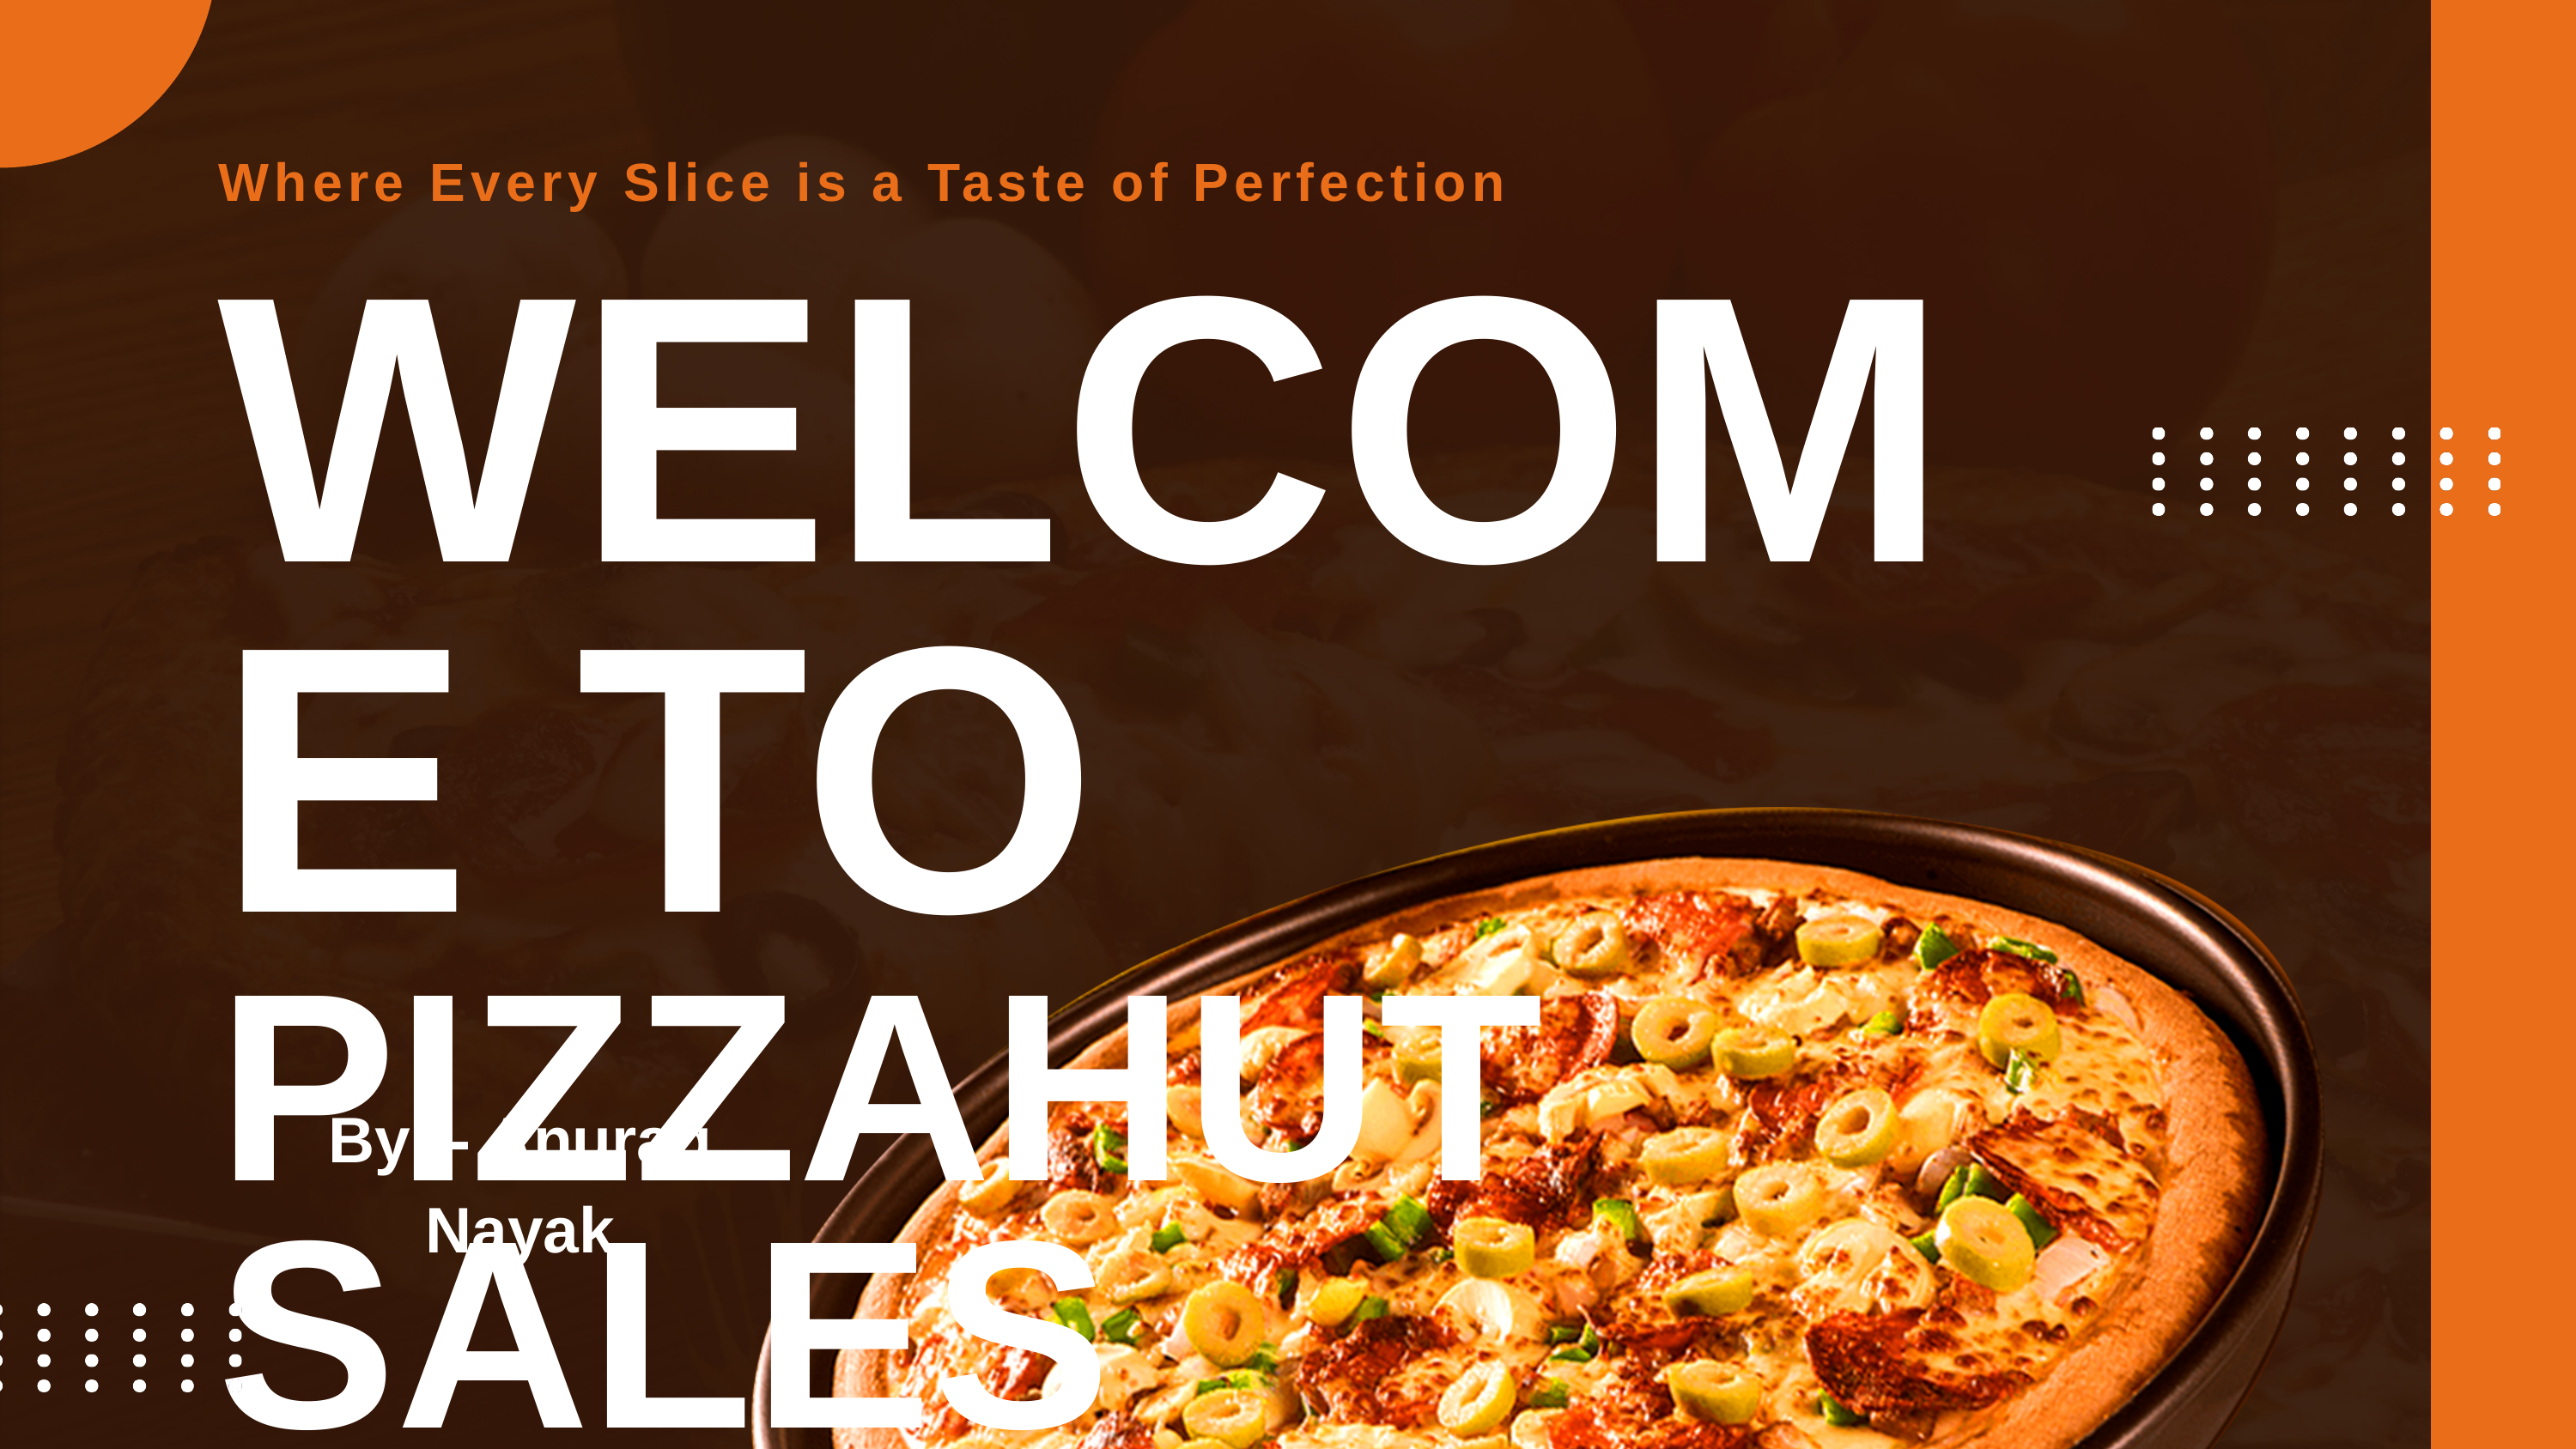

Where Every Slice is a Taste of Perfection
WELCOME TO
PIZZAHUT SALES PROJECT

By :- Anurag Nayak